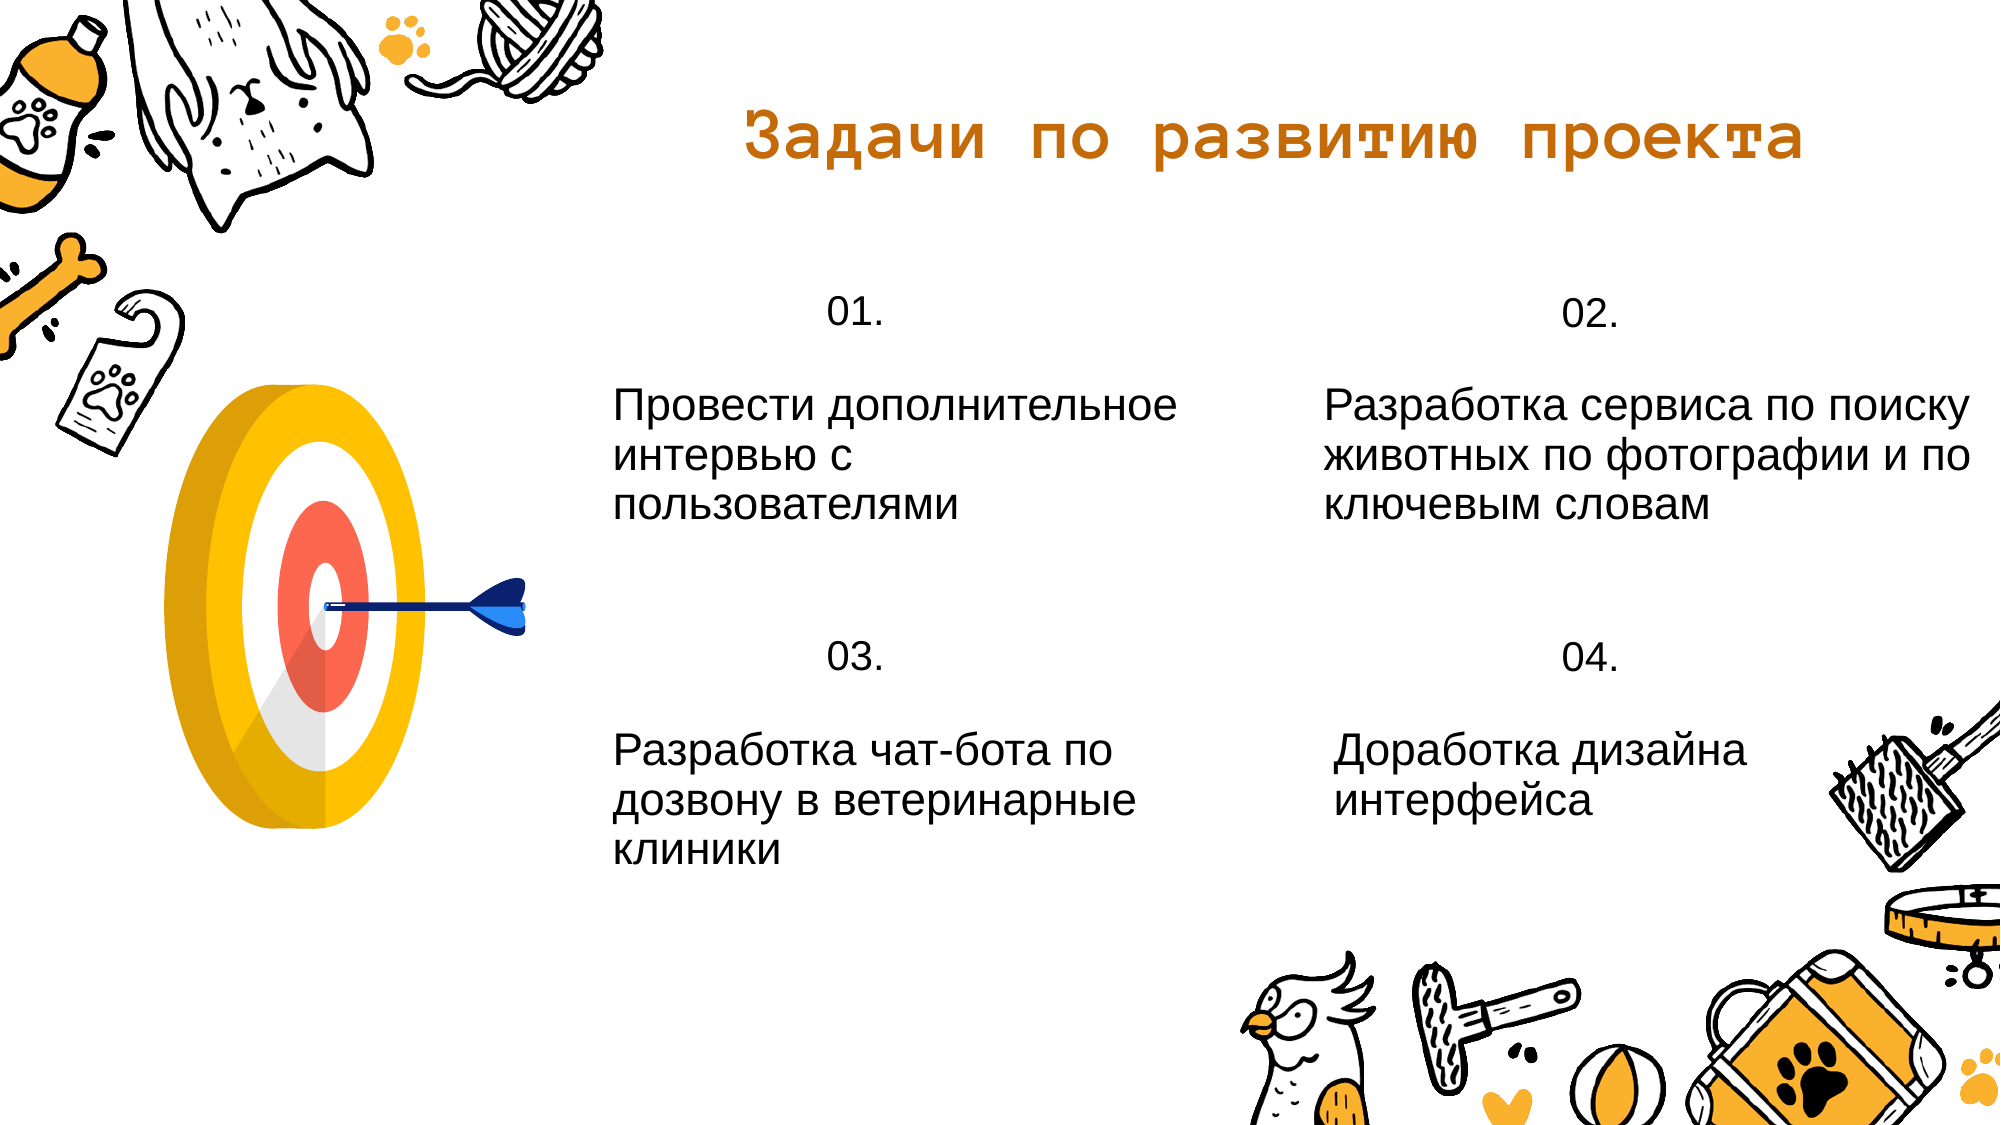

Задачи по развитию проекта
01.
02.
Разработка сервиса по поиску животных по фотографии и по ключевым словам
Провести дополнительное интервью с пользователями

03.
04.
Разработка чат-бота по дозвону в ветеринарные клиники
Доработка дизайна интерфейса